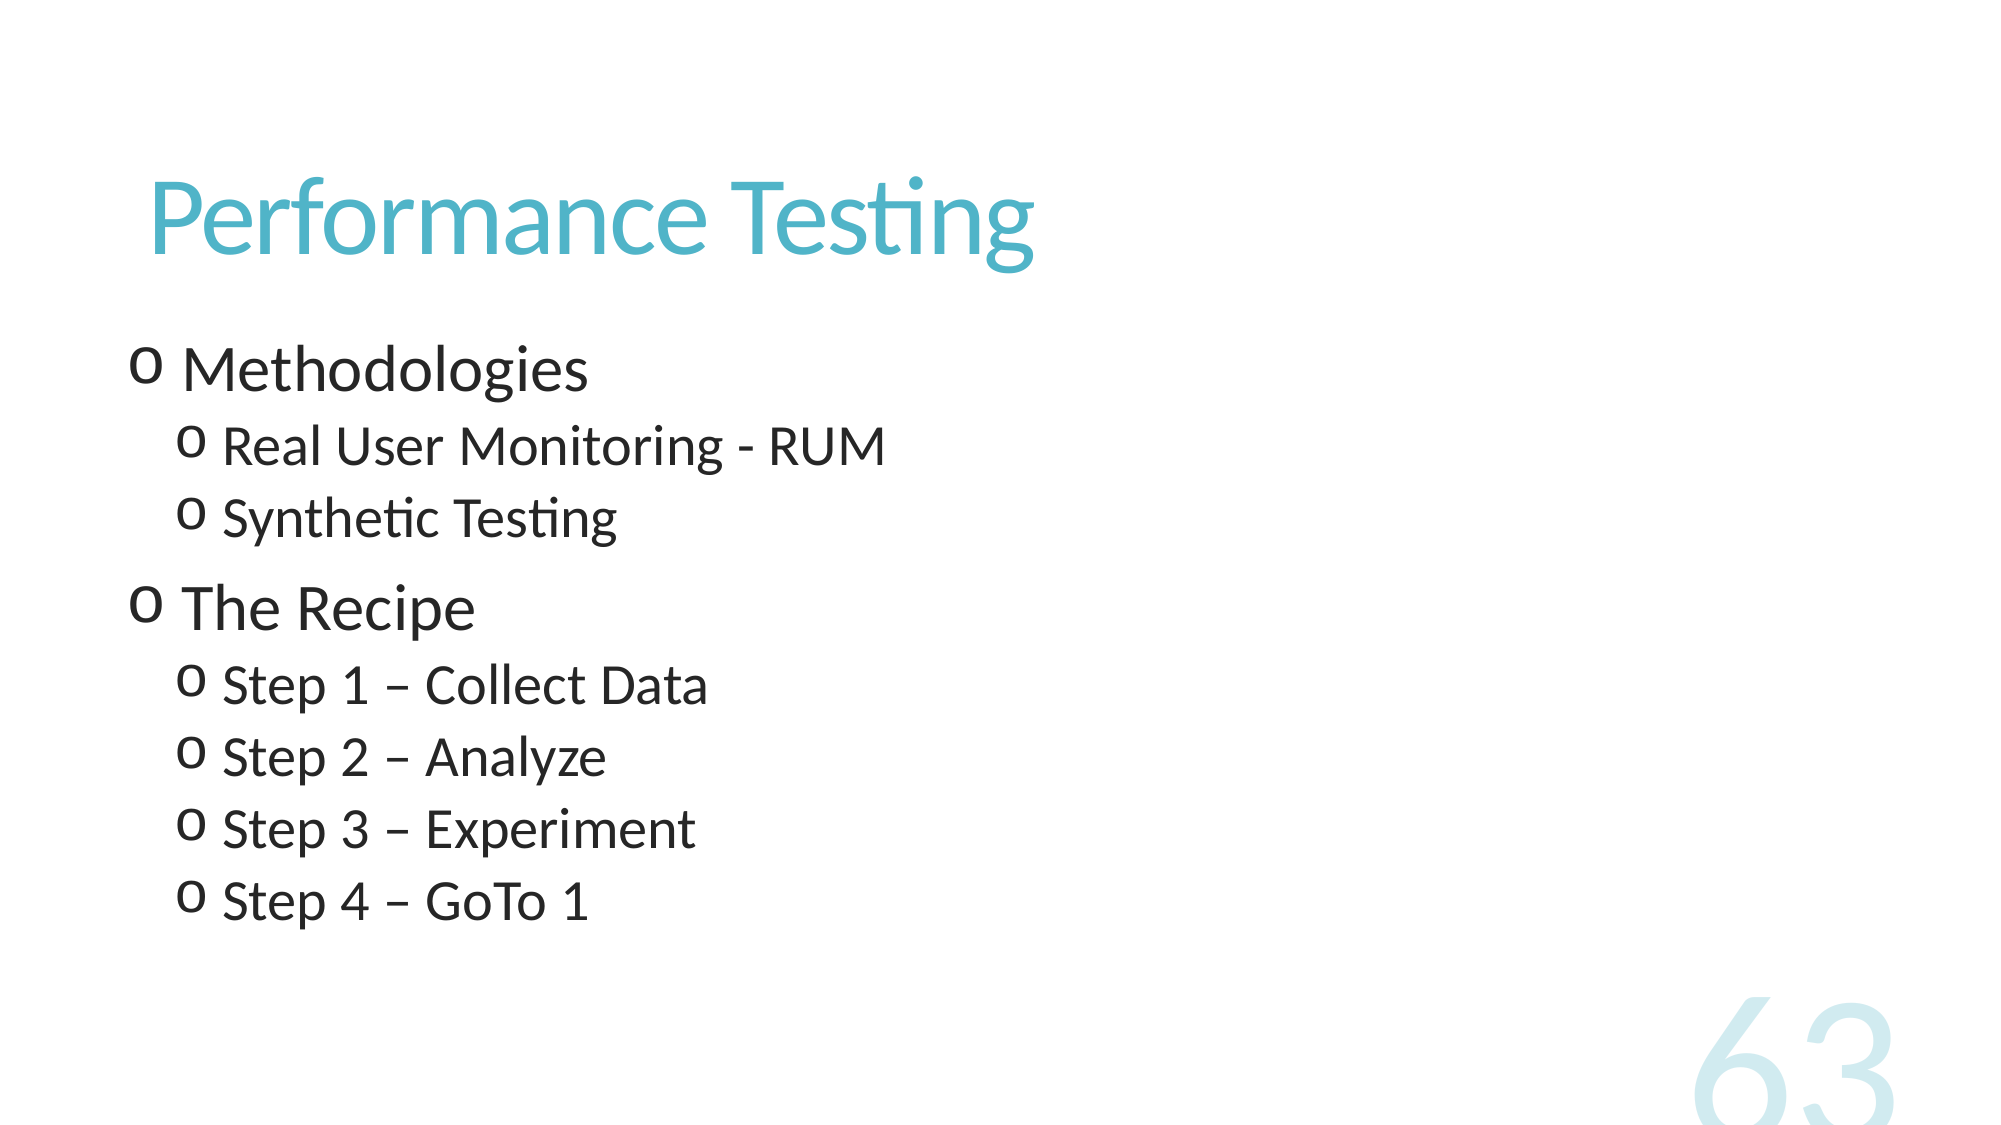

# Performance Testing
 Methodologies
 Real User Monitoring - RUM
 Synthetic Testing
 The Recipe
 Step 1 – Collect Data
 Step 2 – Analyze
 Step 3 – Experiment
 Step 4 – GoTo 1
63